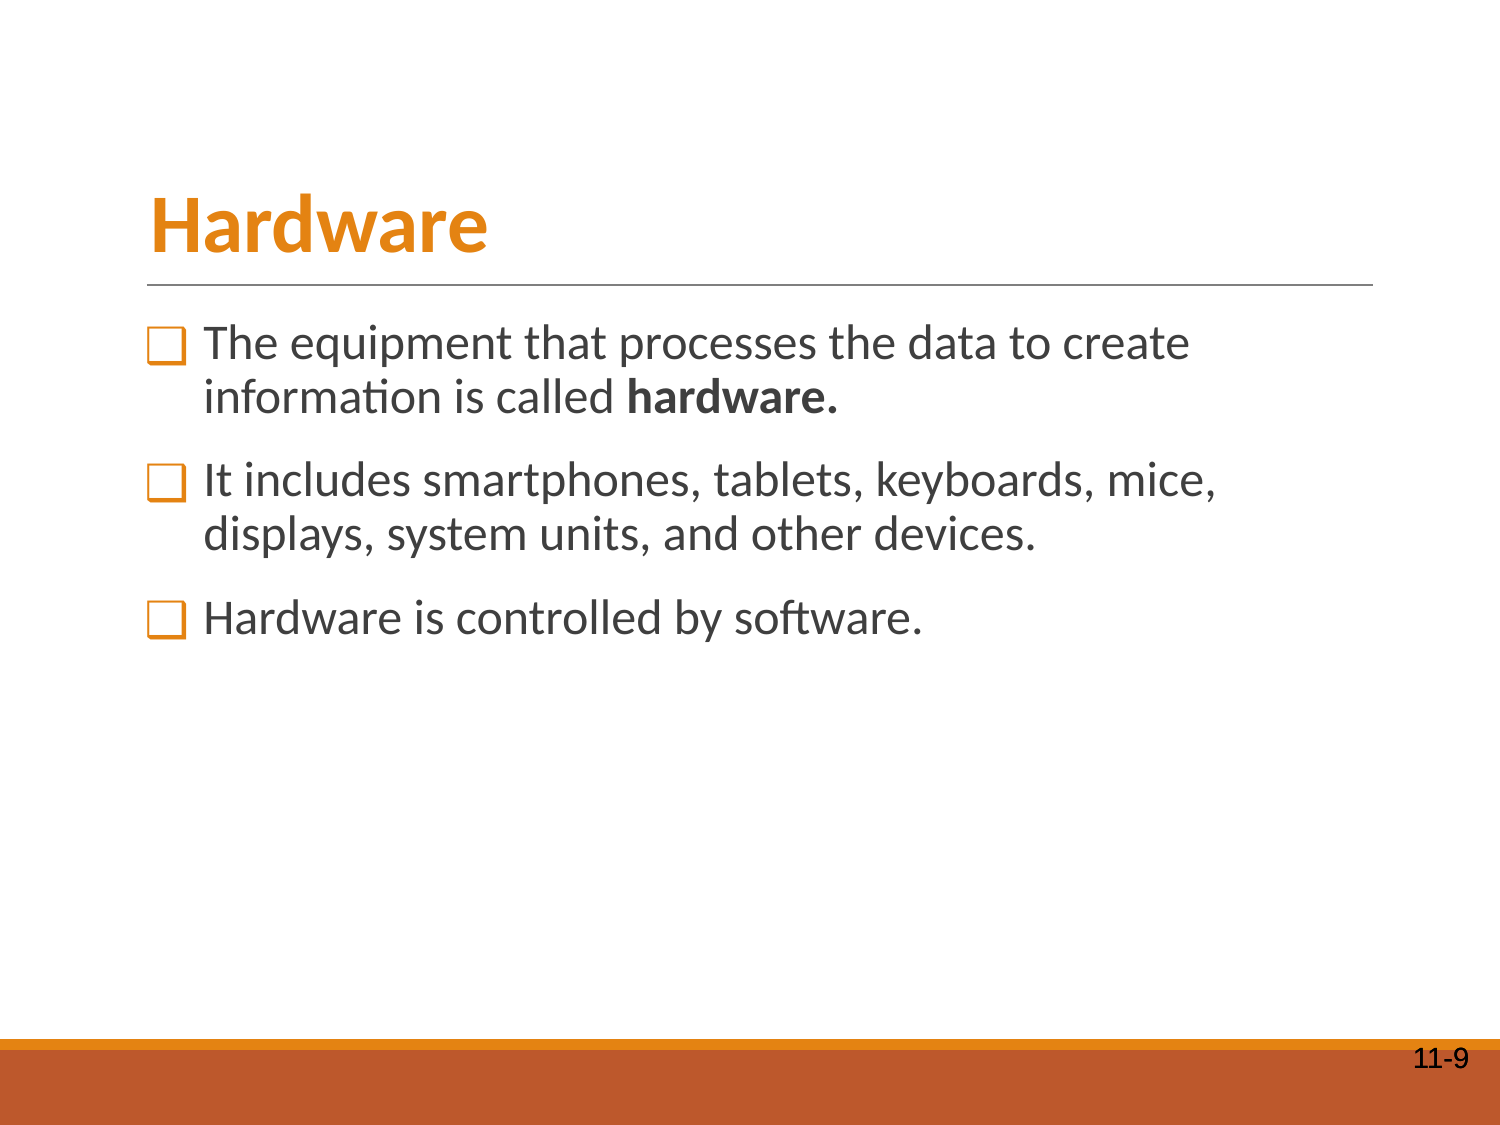

# Hardware
The equipment that processes the data to create information is called hardware.
It includes smartphones, tablets, keyboards, mice, displays, system units, and other devices.
Hardware is controlled by software.